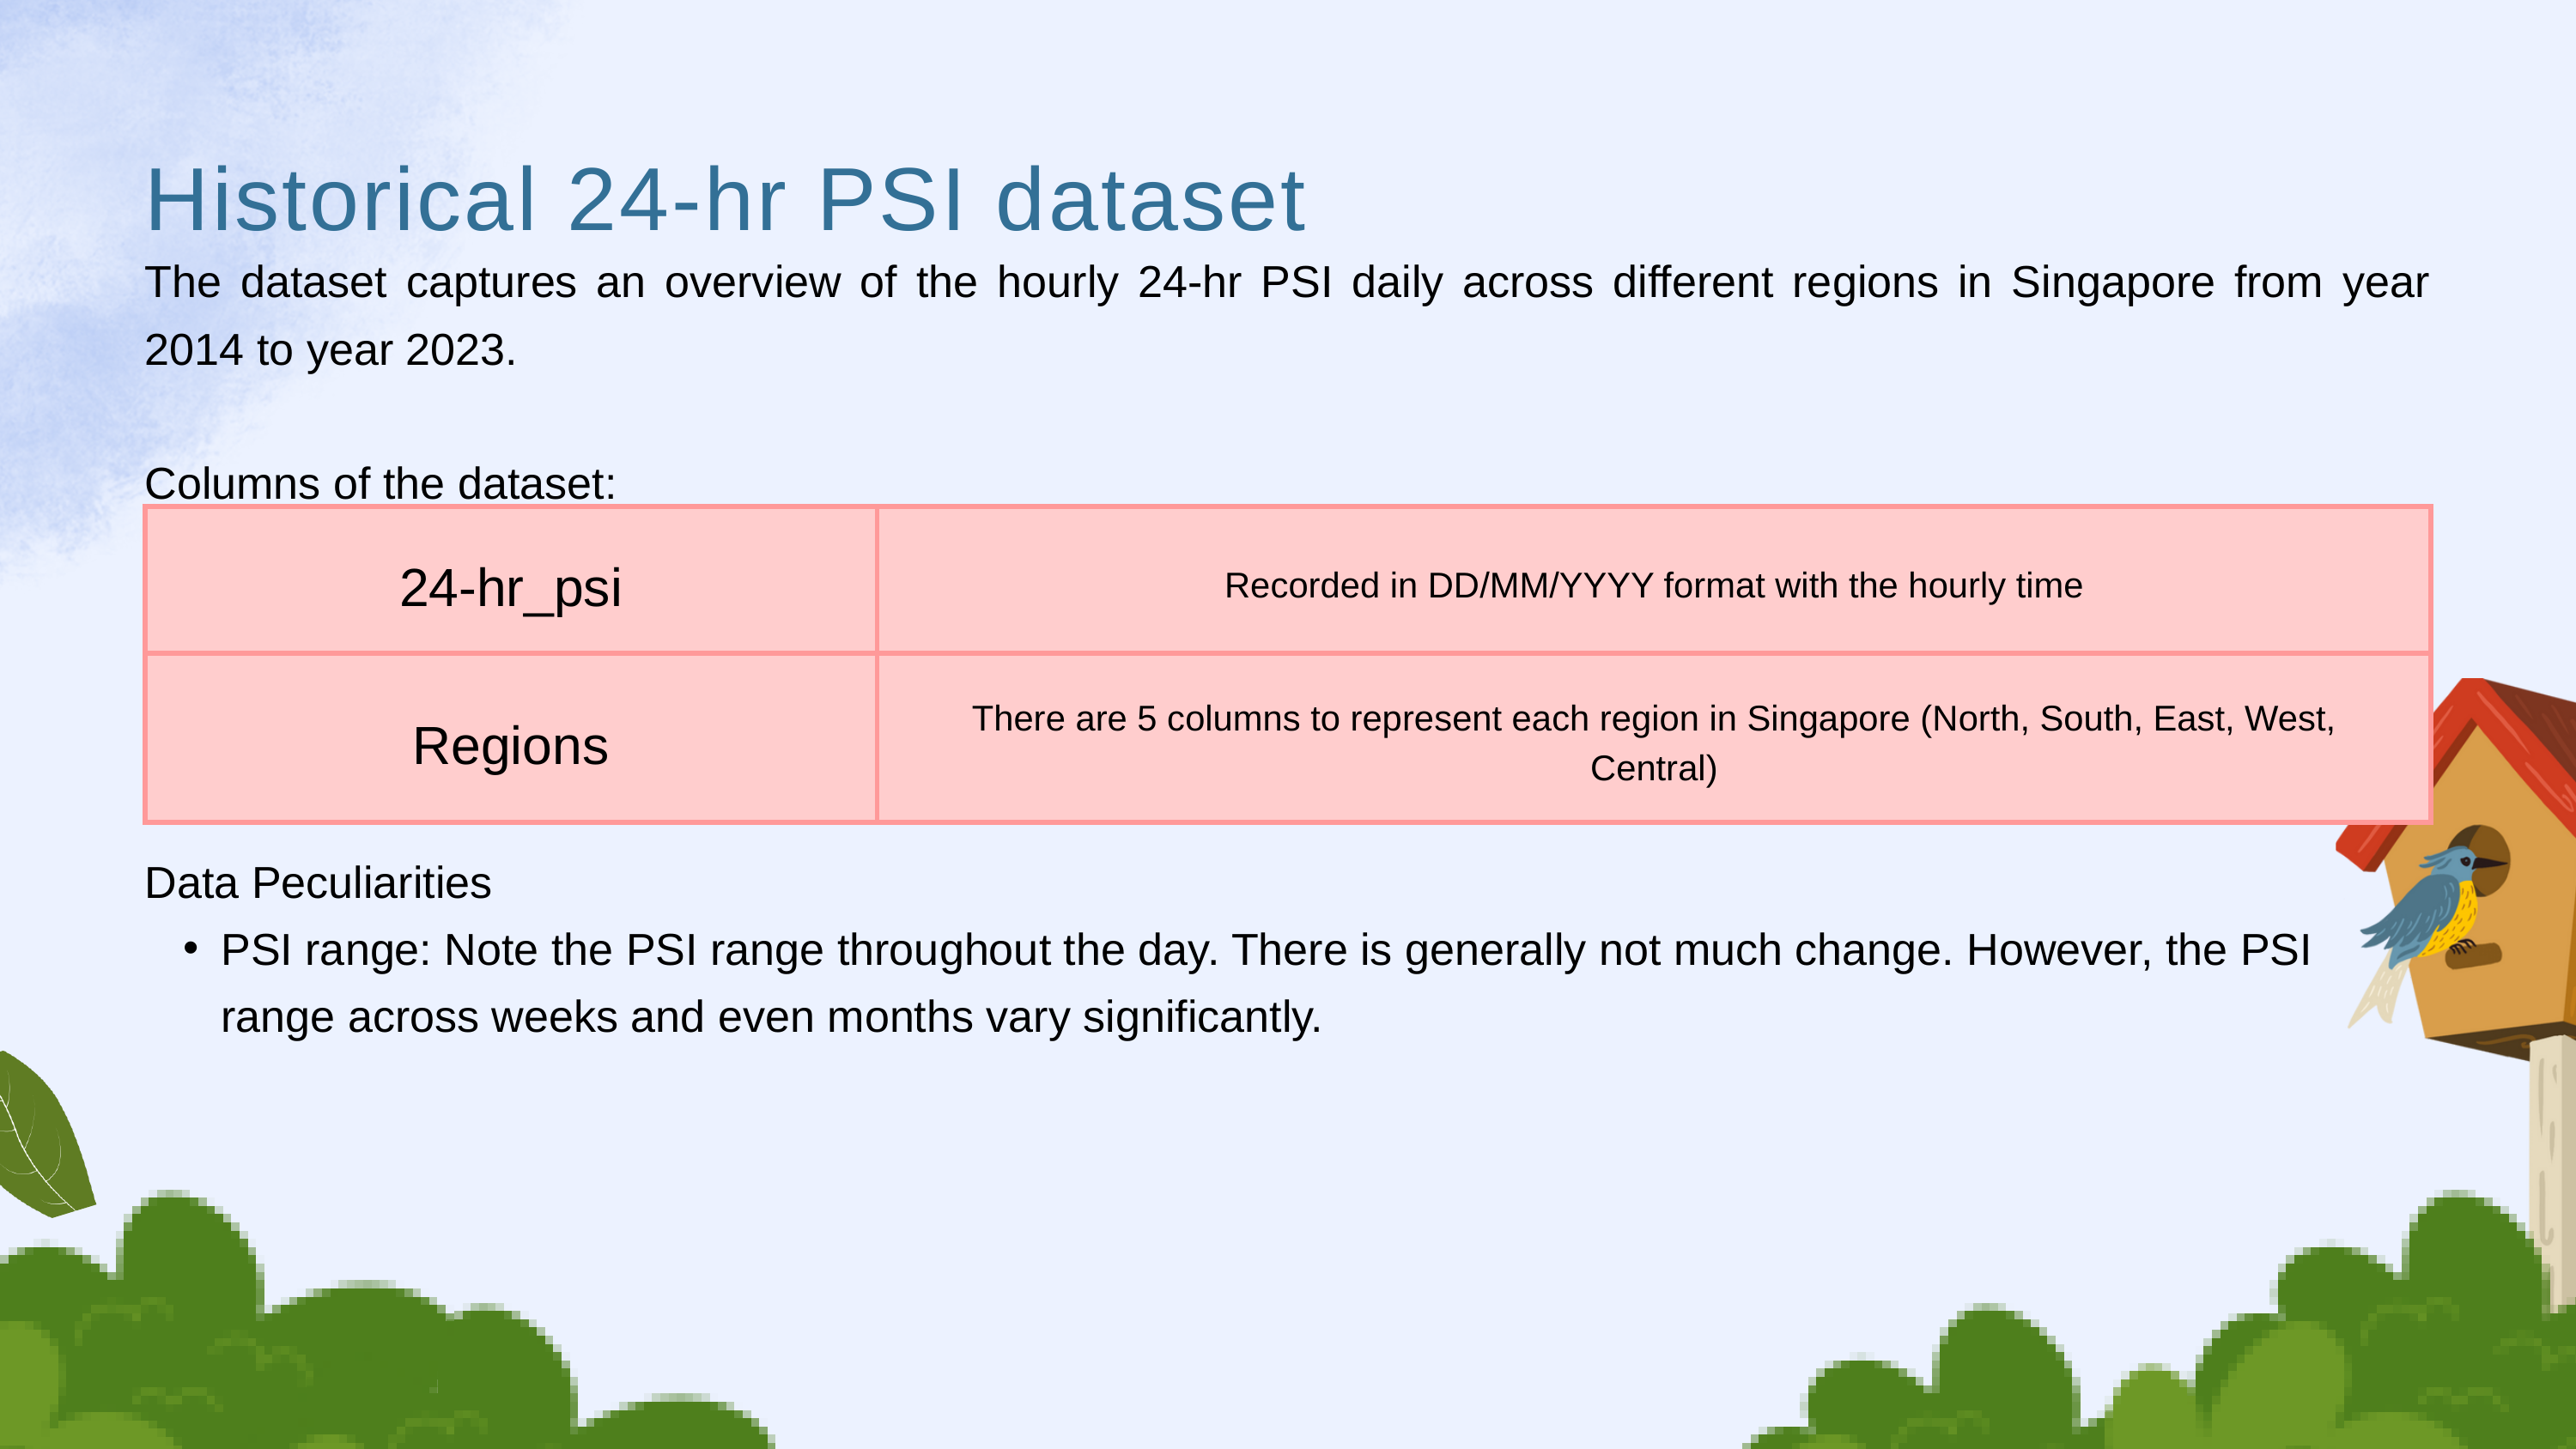

Historical 24-hr PSI dataset

The dataset captures an overview of the hourly 24-hr PSI daily across different regions in Singapore from year 2014 to year 2023.

Columns of the dataset:
| 24-hr\_psi | Recorded in DD/MM/YYYY format with the hourly time |
| --- | --- |
| Regions | There are 5 columns to represent each region in Singapore (North, South, East, West, Central) |

Data Peculiarities
PSI range: Note the PSI range throughout the day. There is generally not much change. However, the PSI range across weeks and even months vary significantly.